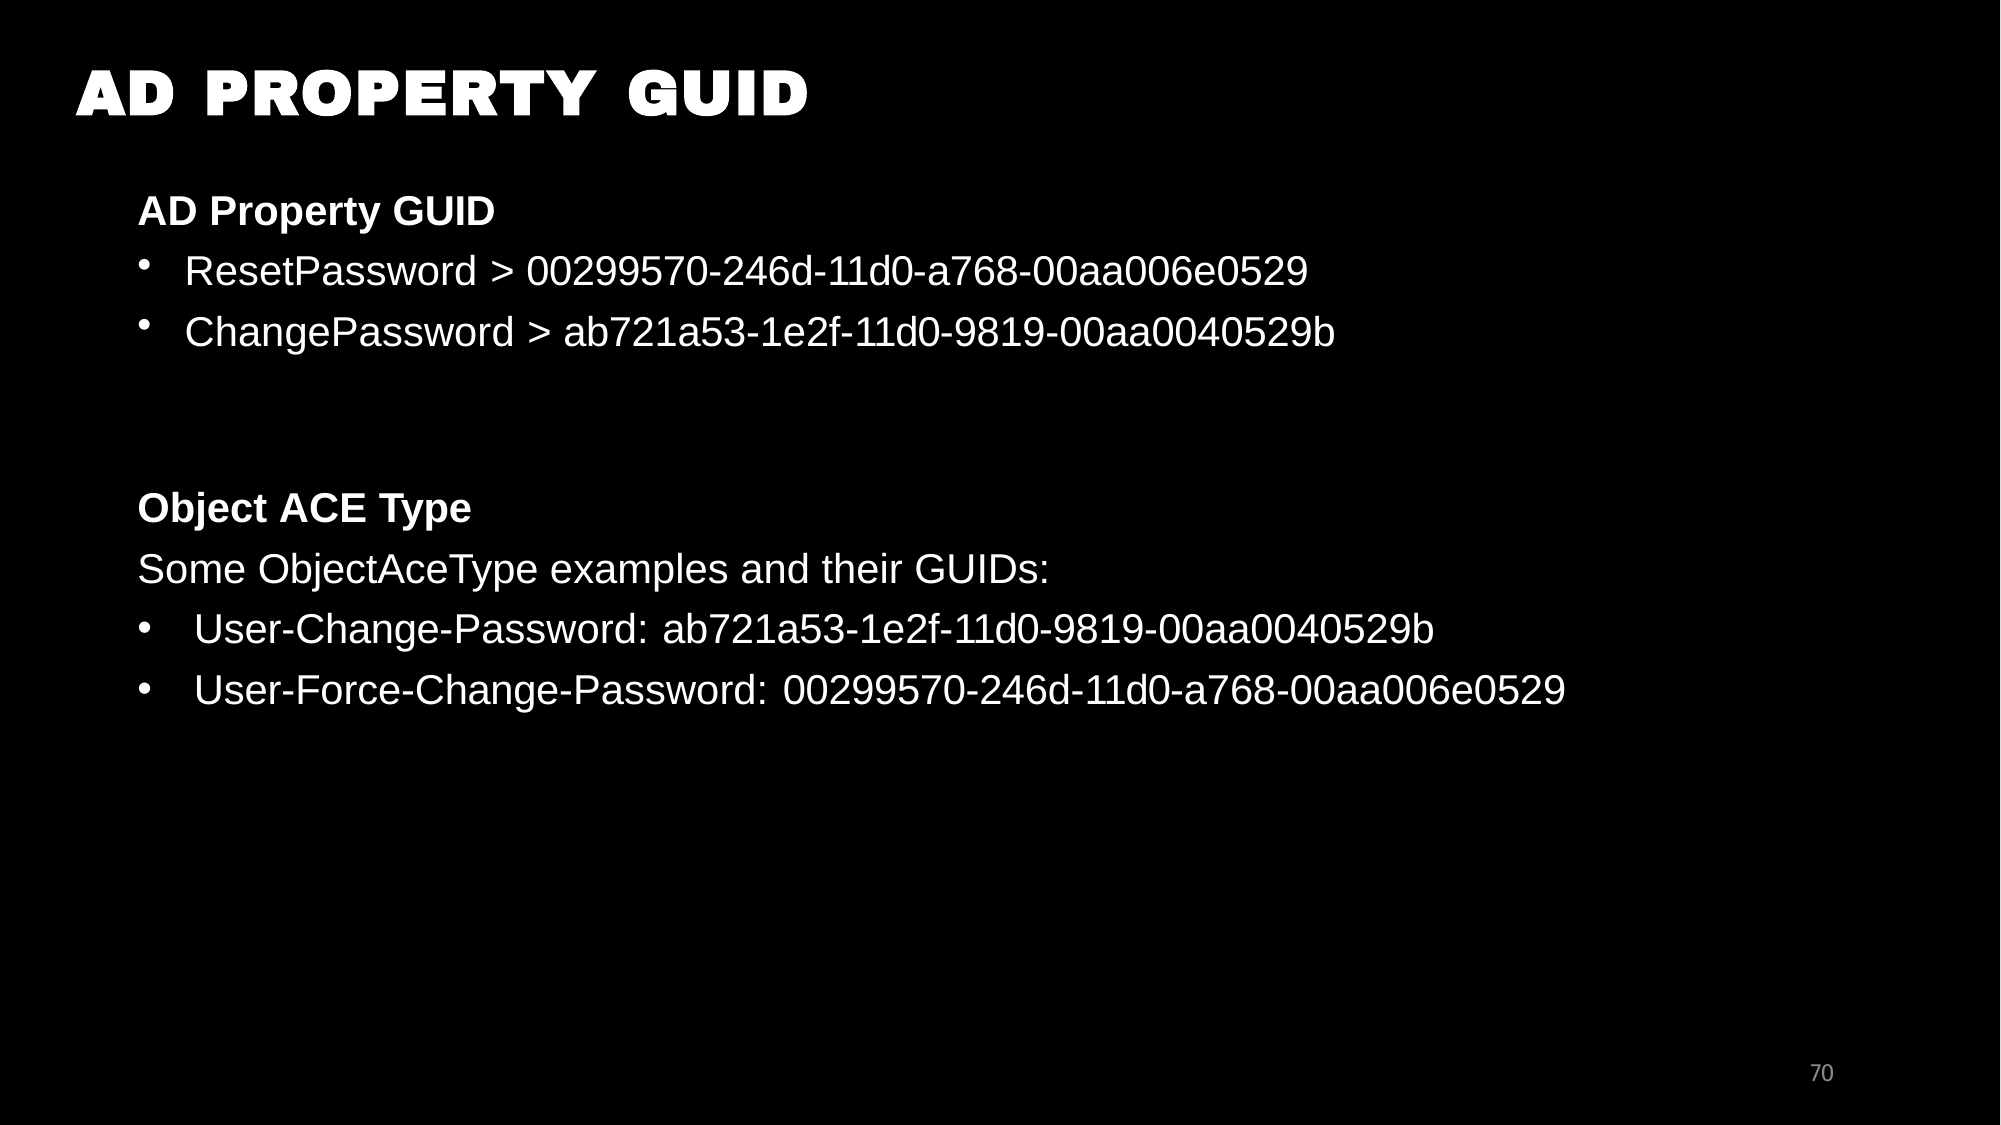

# AD PROPERTY GUID
AD Property GUID
ResetPassword > 00299570-246d-11d0-a768-00aa006e0529
ChangePassword > ab721a53-1e2f-11d0-9819-00aa0040529b

Object ACE Type
Some ObjectAceType examples and their GUIDs:
User-Change-Password: ab721a53-1e2f-11d0-9819-00aa0040529b
User-Force-Change-Password: 00299570-246d-11d0-a768-00aa006e0529
70